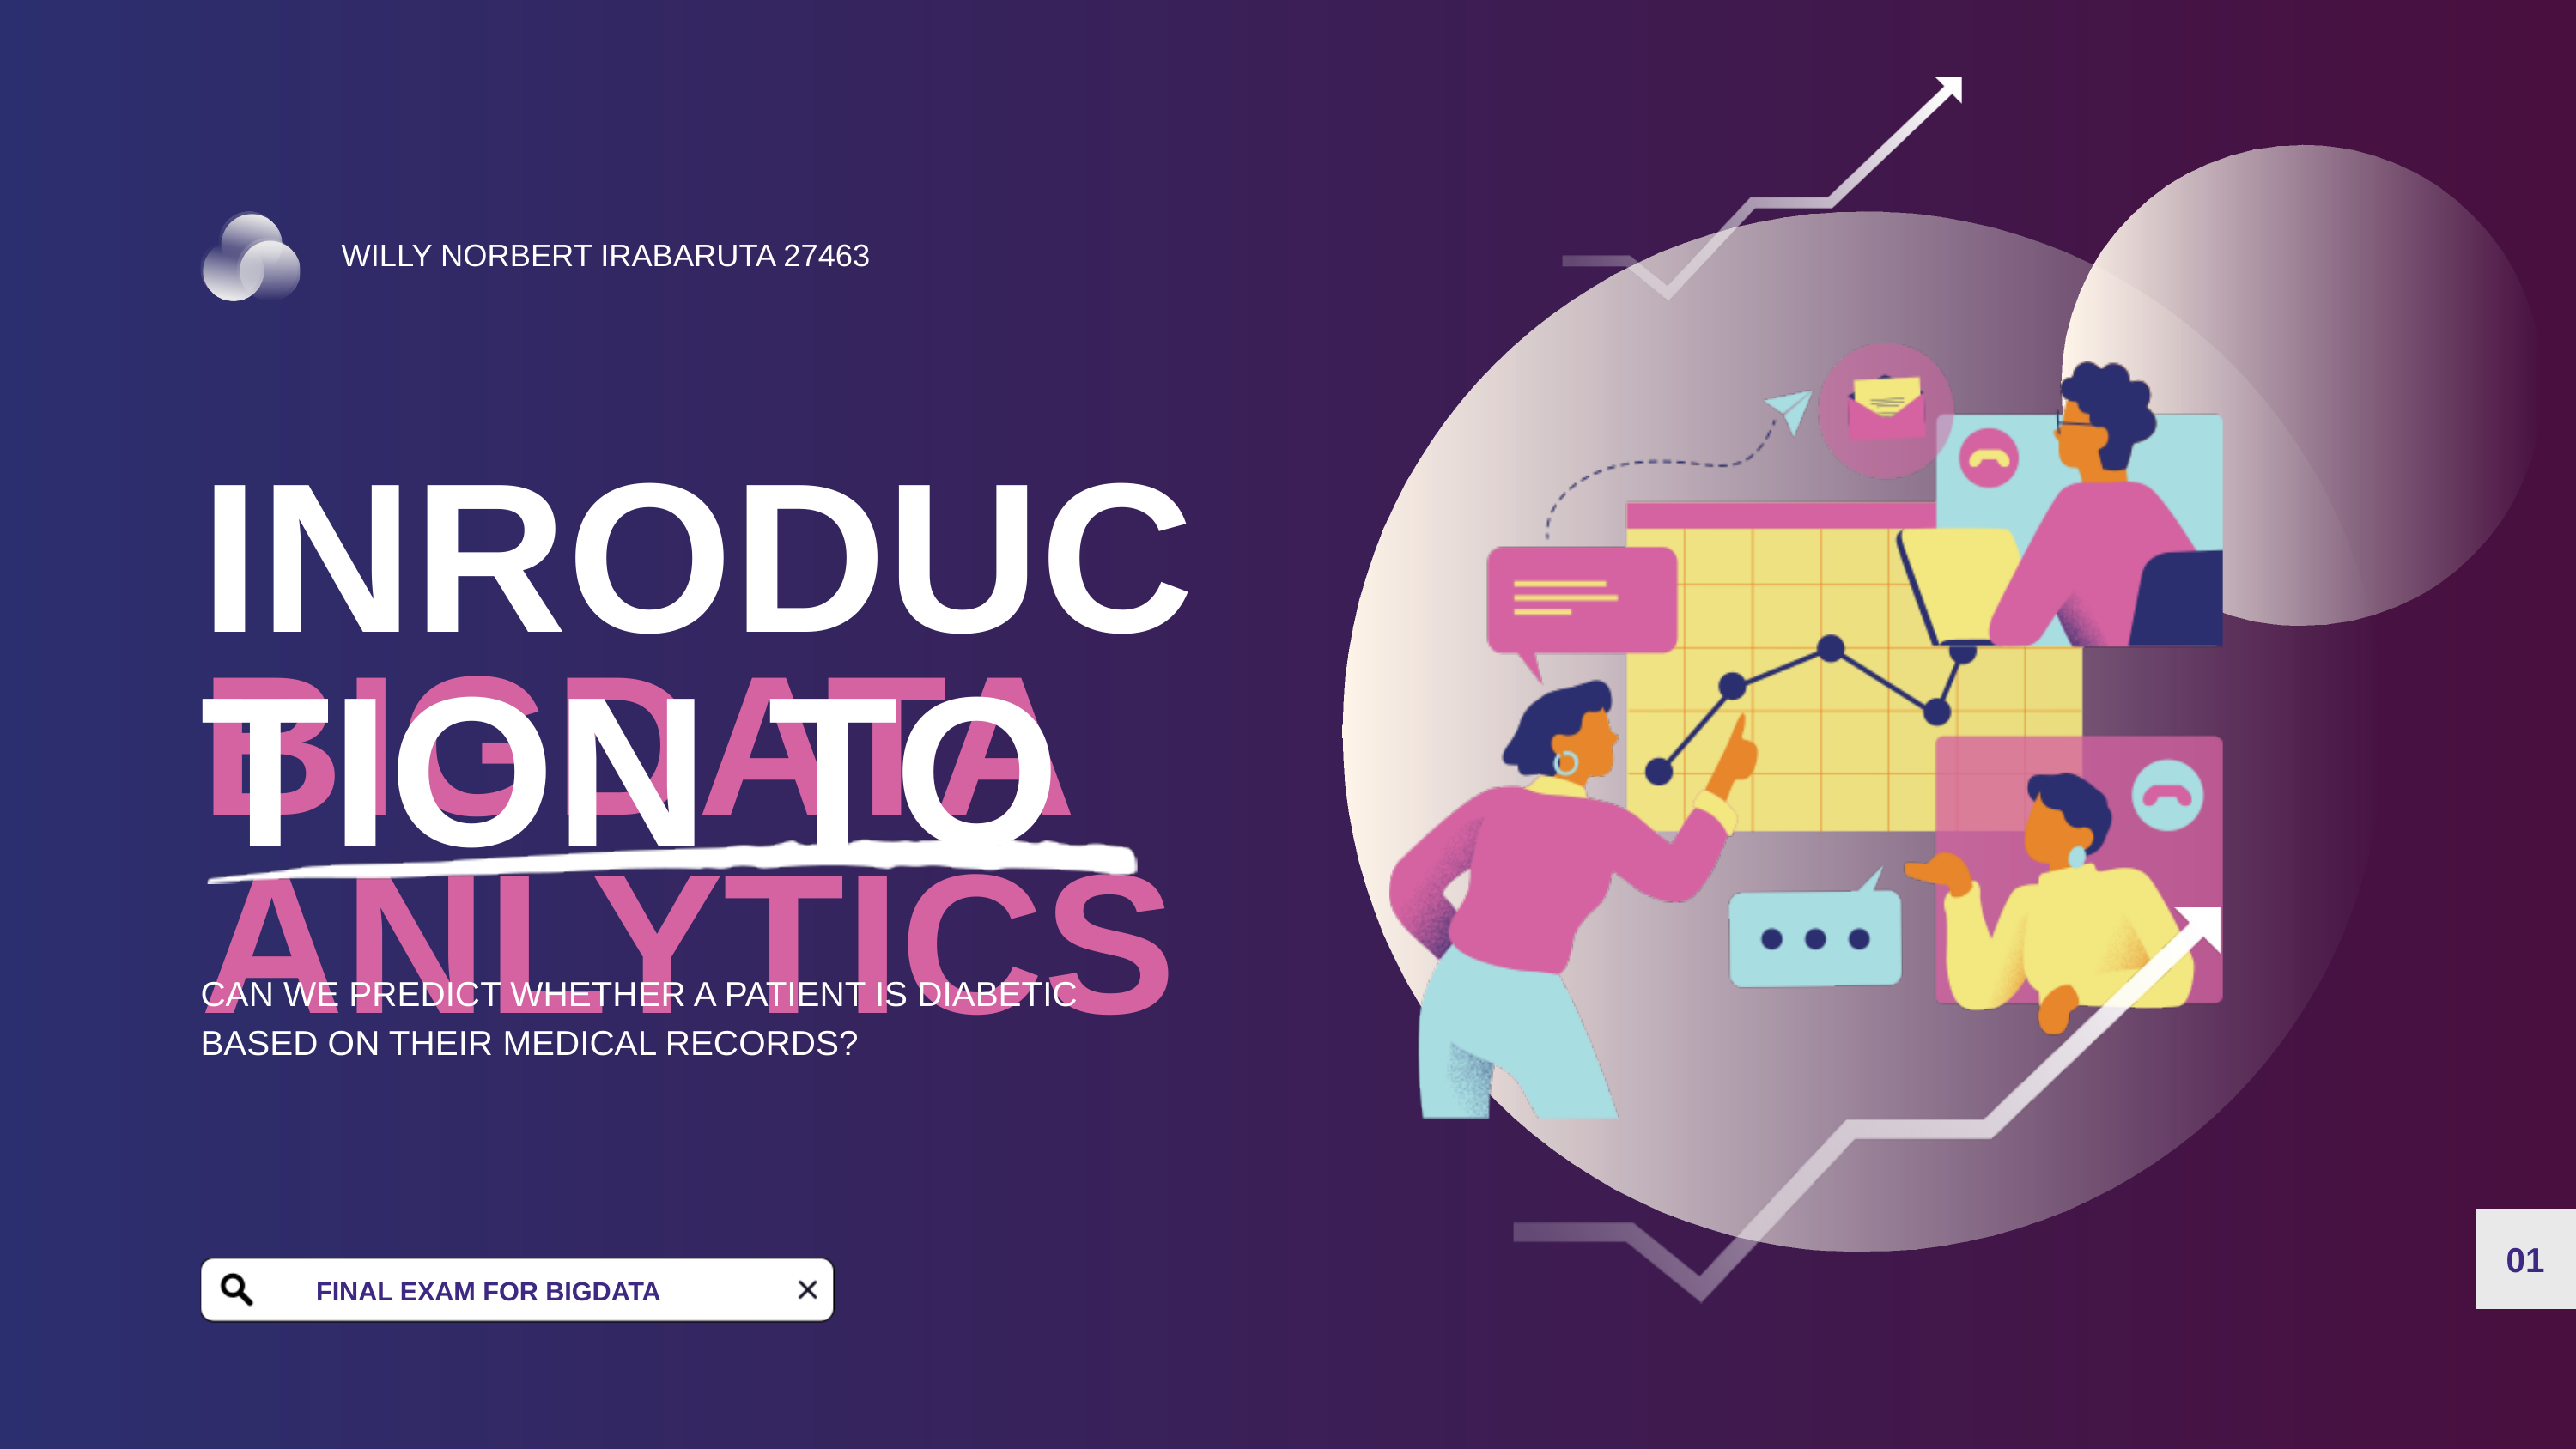

WILLY NORBERT IRABARUTA 27463

INRODUCTION TO
BIGDATA ANLYTICS

CAN WE PREDICT WHETHER A PATIENT IS DIABETIC BASED ON THEIR MEDICAL RECORDS?

01

FINAL EXAM FOR BIGDATA